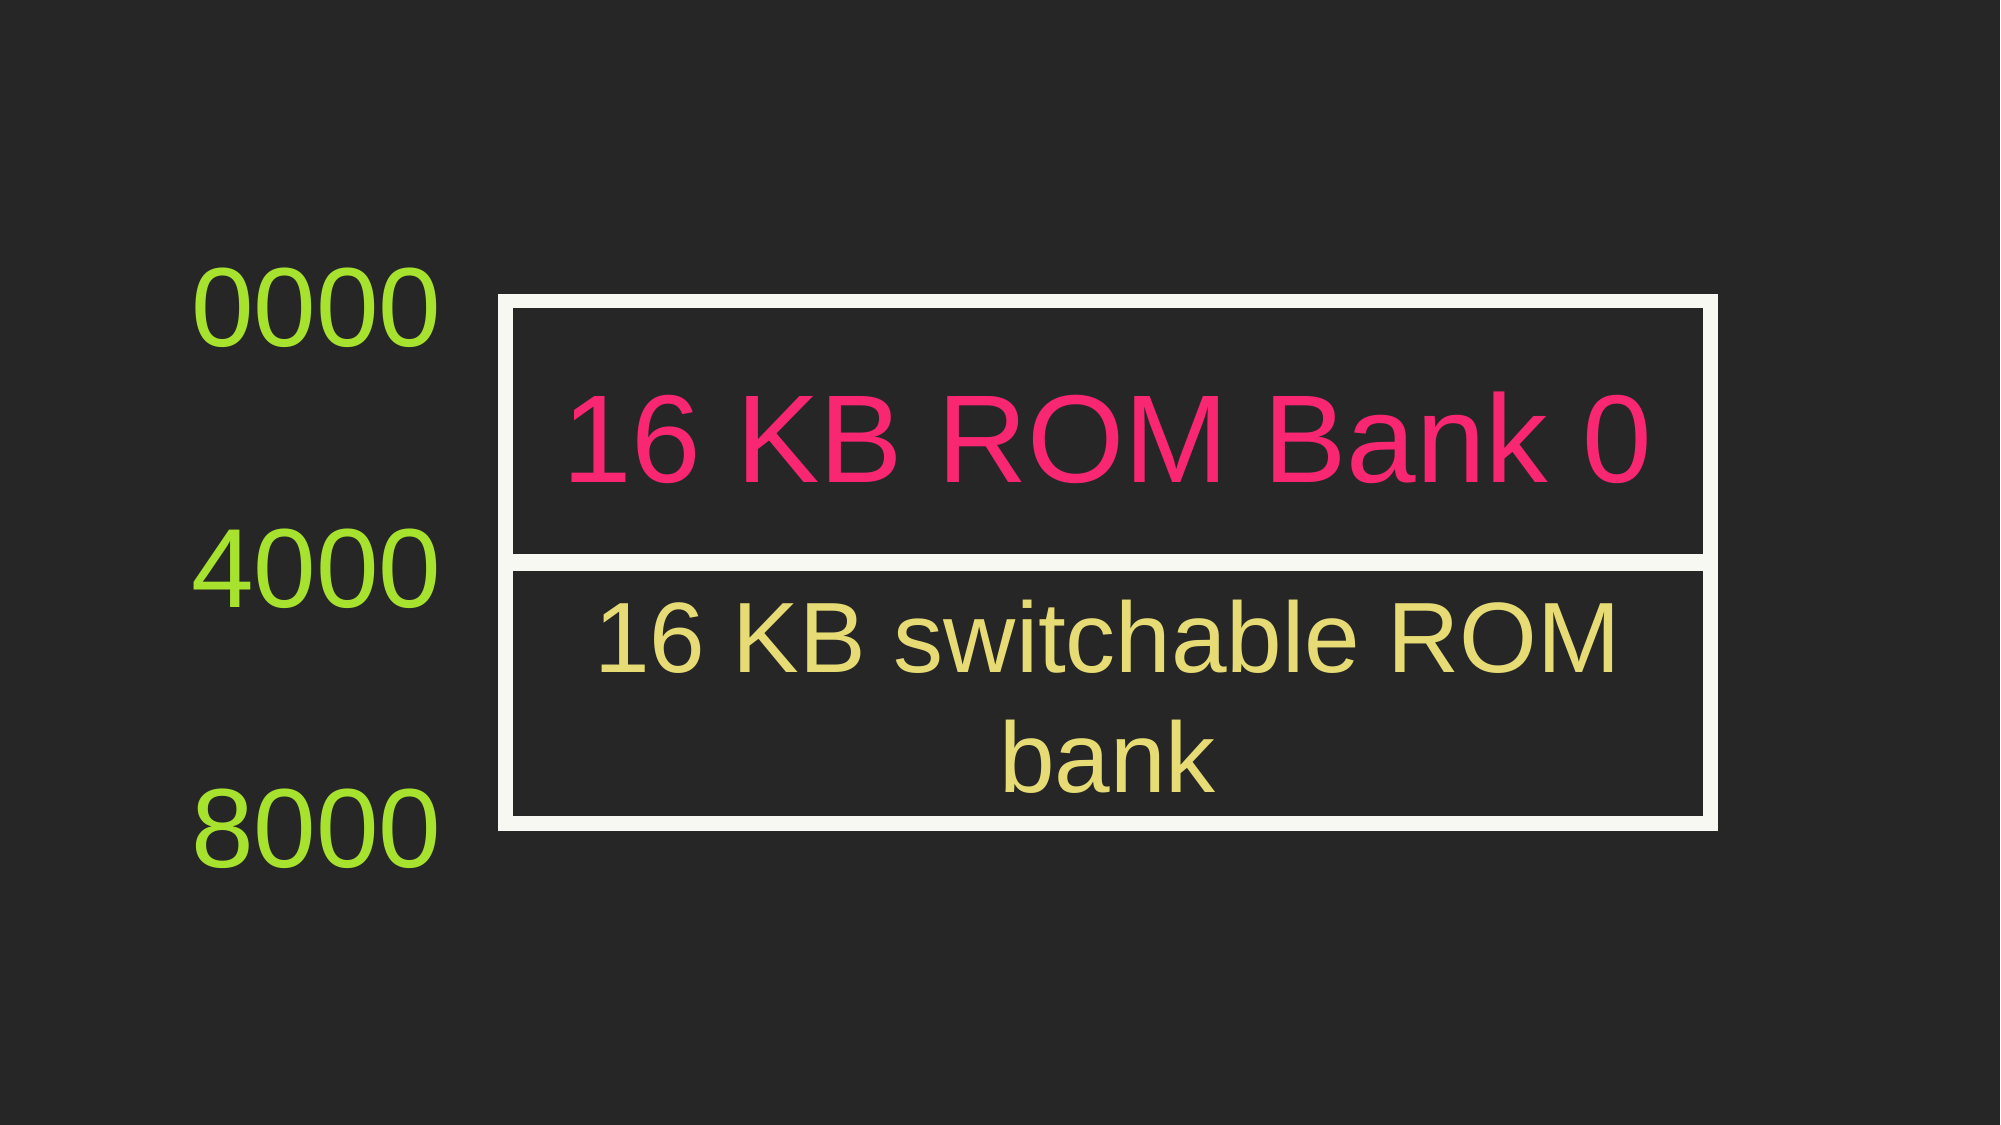

0000
16 KB ROM Bank 0
16 KB switchable ROM bank
4000
8000